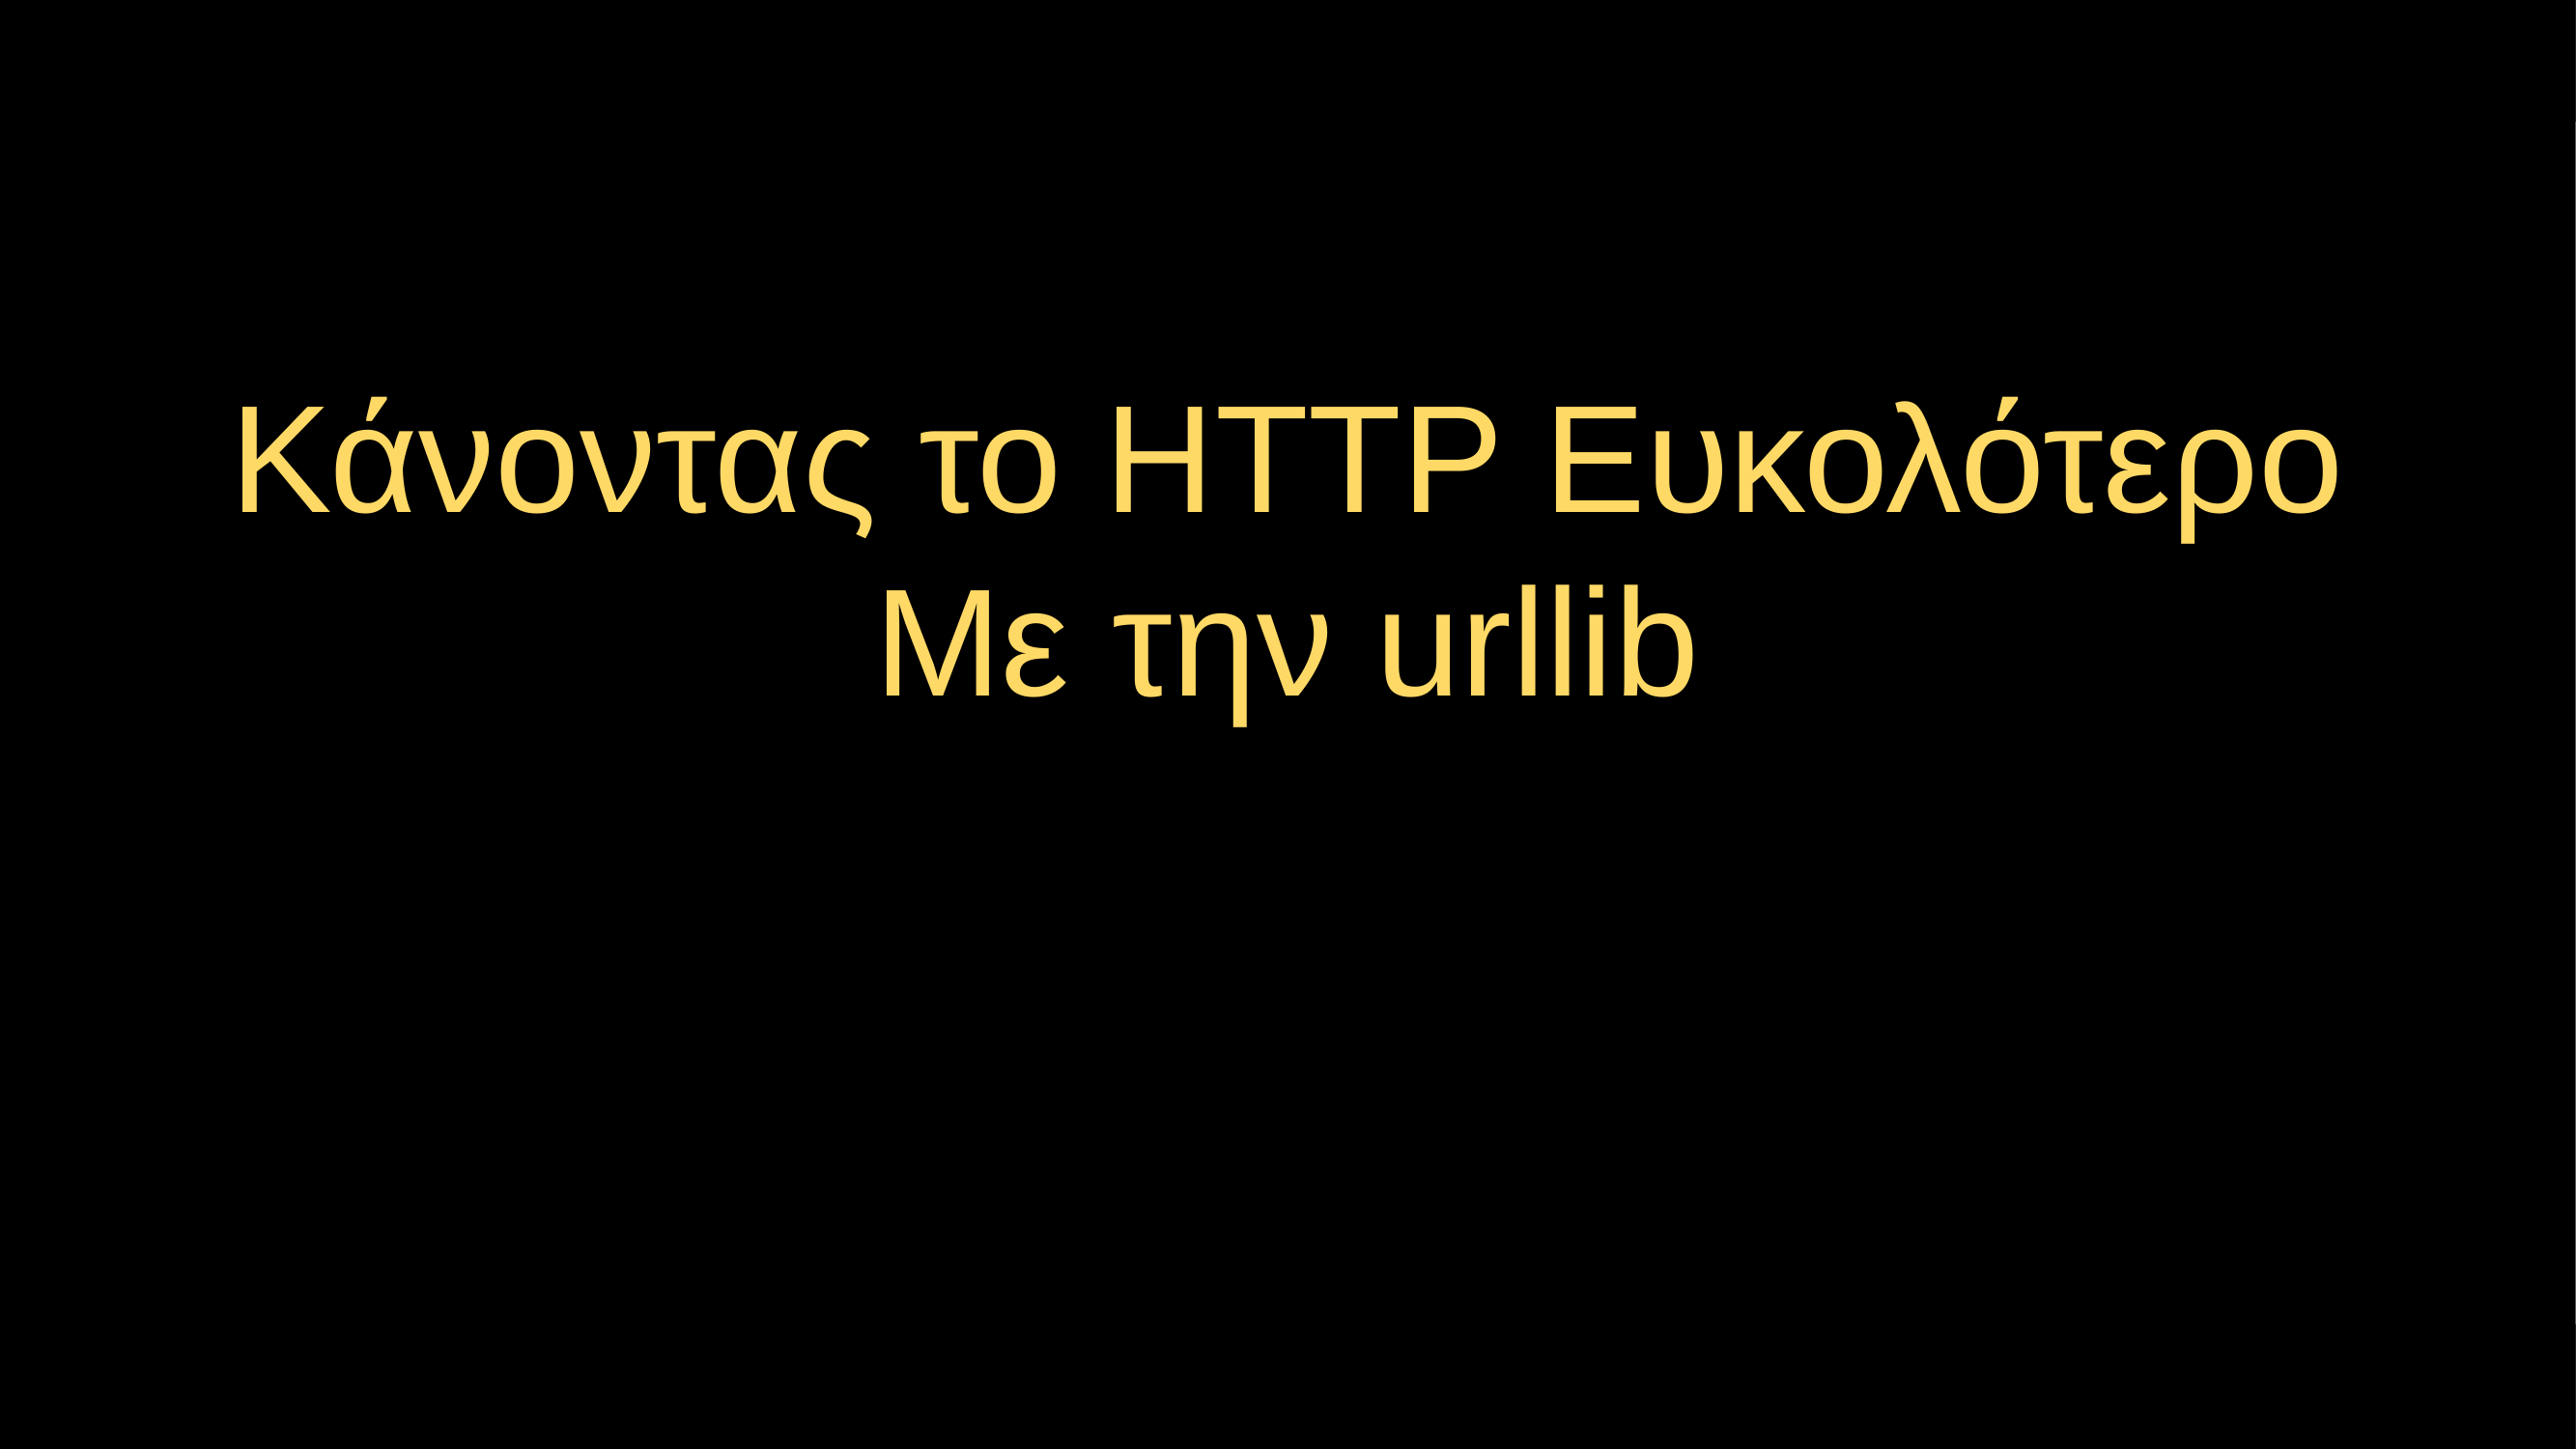

# Κάνοντας το HTTP Ευκολότερο Με την urllib